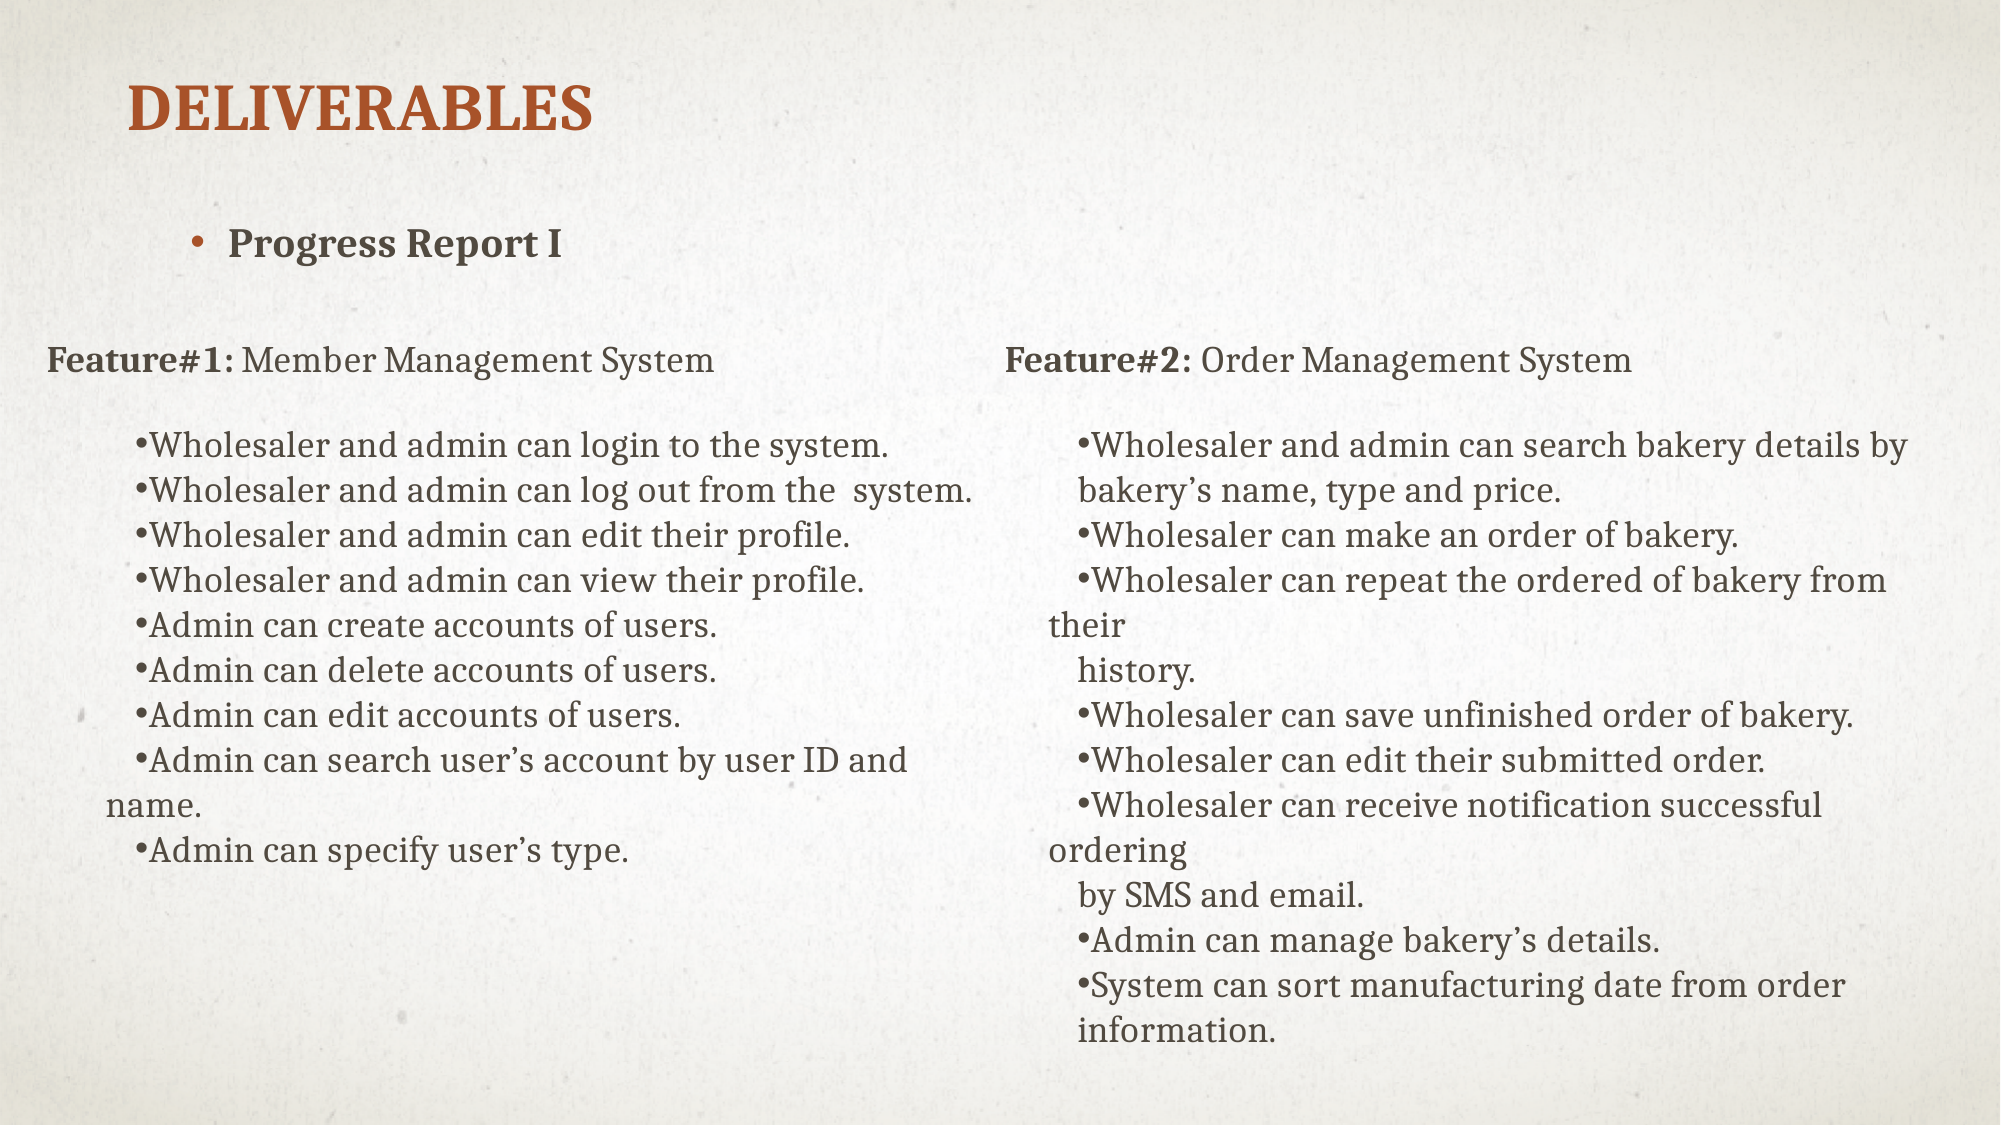

Deliverables
Progress Report I
Feature#1: Member Management System

Wholesaler and admin can login to the system.
Wholesaler and admin can log out from the  system.
Wholesaler and admin can edit their profile.
Wholesaler and admin can view their profile.
Admin can create accounts of users.
Admin can delete accounts of users.
Admin can edit accounts of users.
Admin can search user’s account by user ID and name.
Admin can specify user’s type.

Feature#2: Order Management System

Wholesaler and admin can search bakery details by
bakery’s name, type and price.
Wholesaler can make an order of bakery.
Wholesaler can repeat the ordered of bakery from their
history.
Wholesaler can save unfinished order of bakery.
Wholesaler can edit their submitted order.
Wholesaler can receive notification successful ordering
by SMS and email.
Admin can manage bakery’s details.
System can sort manufacturing date from order
information.